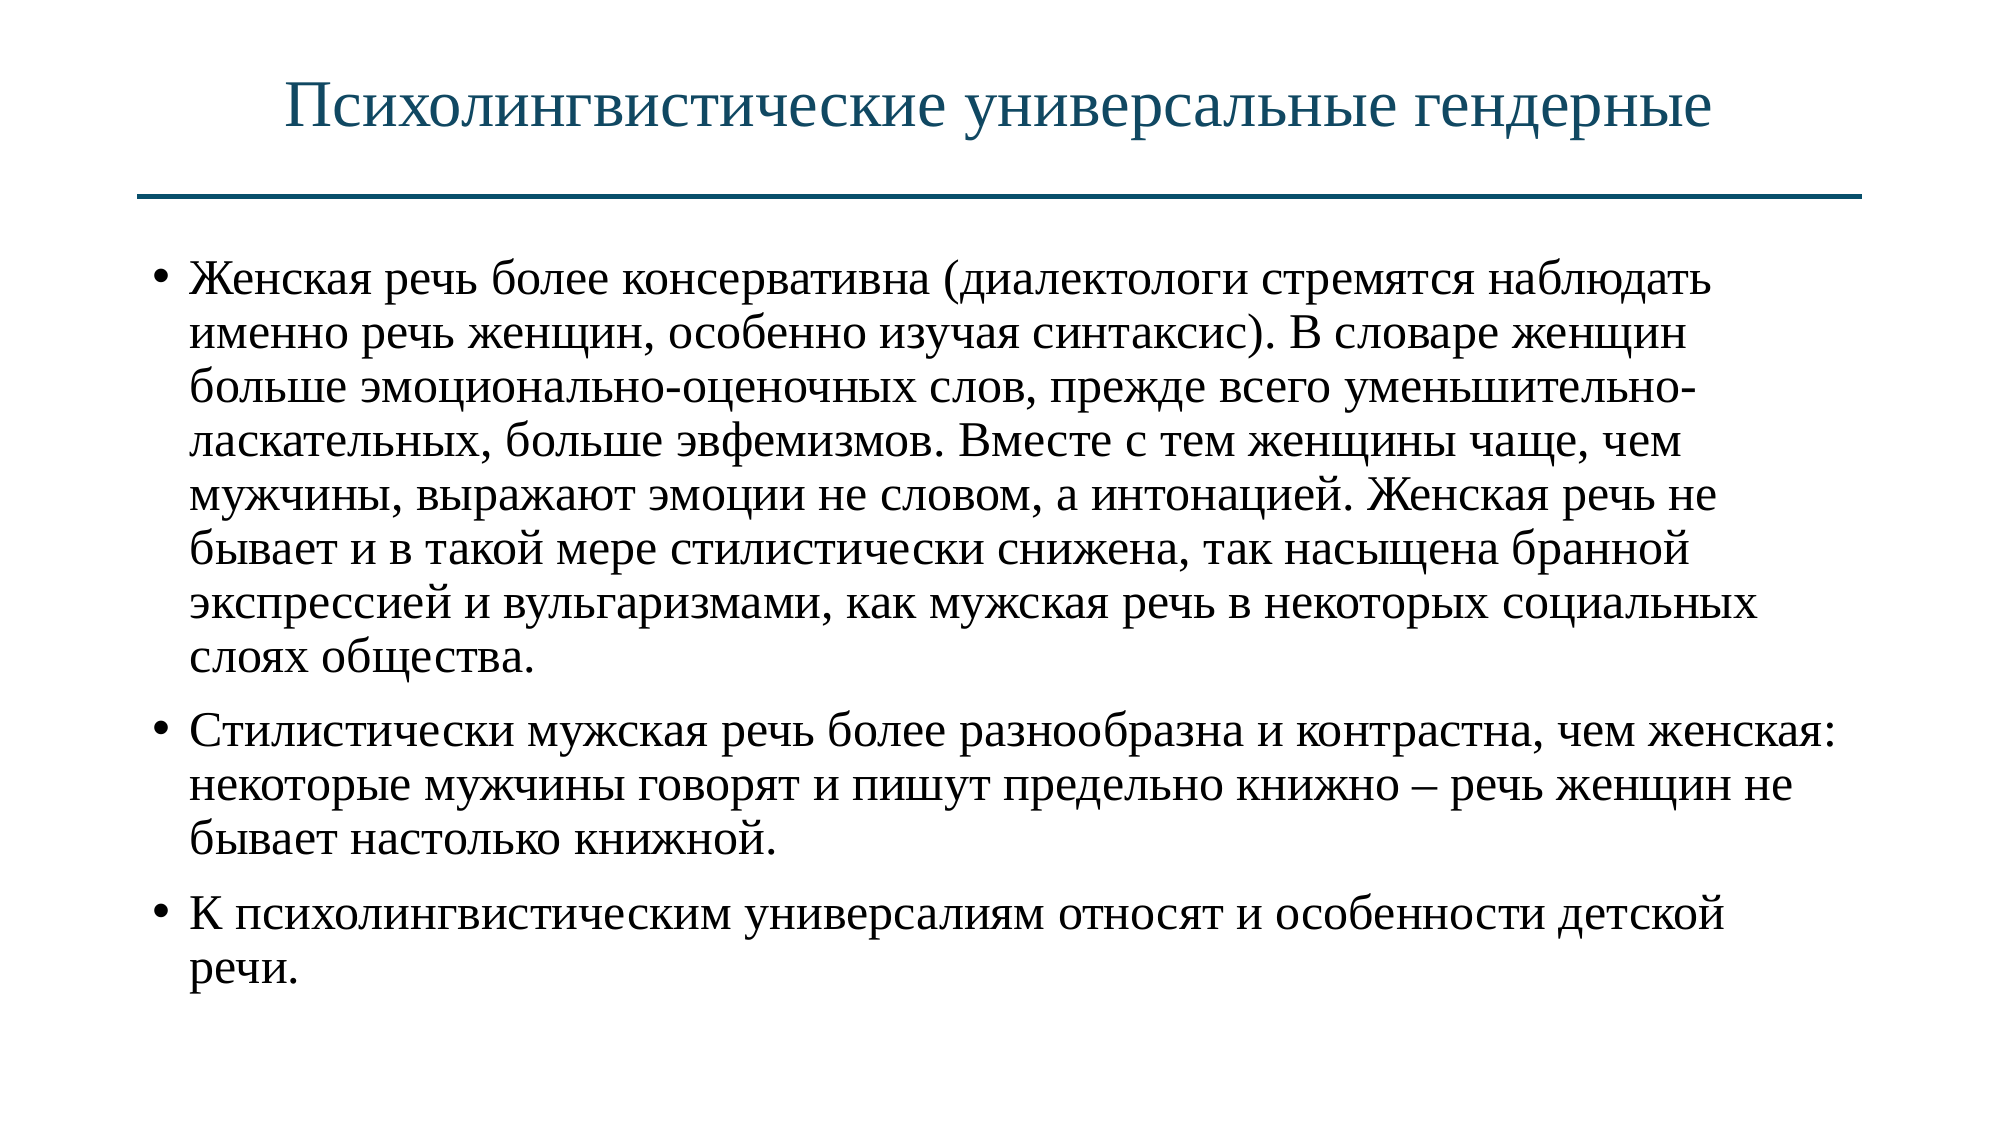

# Психолингвистические универсальные гендерные
Женская речь более консервативна (диалектологи стремятся наблюдать именно речь женщин, особенно изучая синтаксис). В словаре женщин больше эмоционально-оценочных слов, прежде всего уменьшительно-ласкательных, больше эвфемизмов. Вместе с тем женщины чаще, чем мужчины, выражают эмоции не словом, а интонацией. Женская речь не бывает и в такой мере стилистически снижена, так насыщена бранной экспрессией и вульгаризмами, как мужская речь в некоторых социальных слоях общества.
Стилистически мужская речь более разнообразна и контрастна, чем женская: некоторые мужчины говорят и пишут предельно книжно – речь женщин не бывает настолько книжной.
К психолингвистическим универсалиям относят и особенности детской речи.